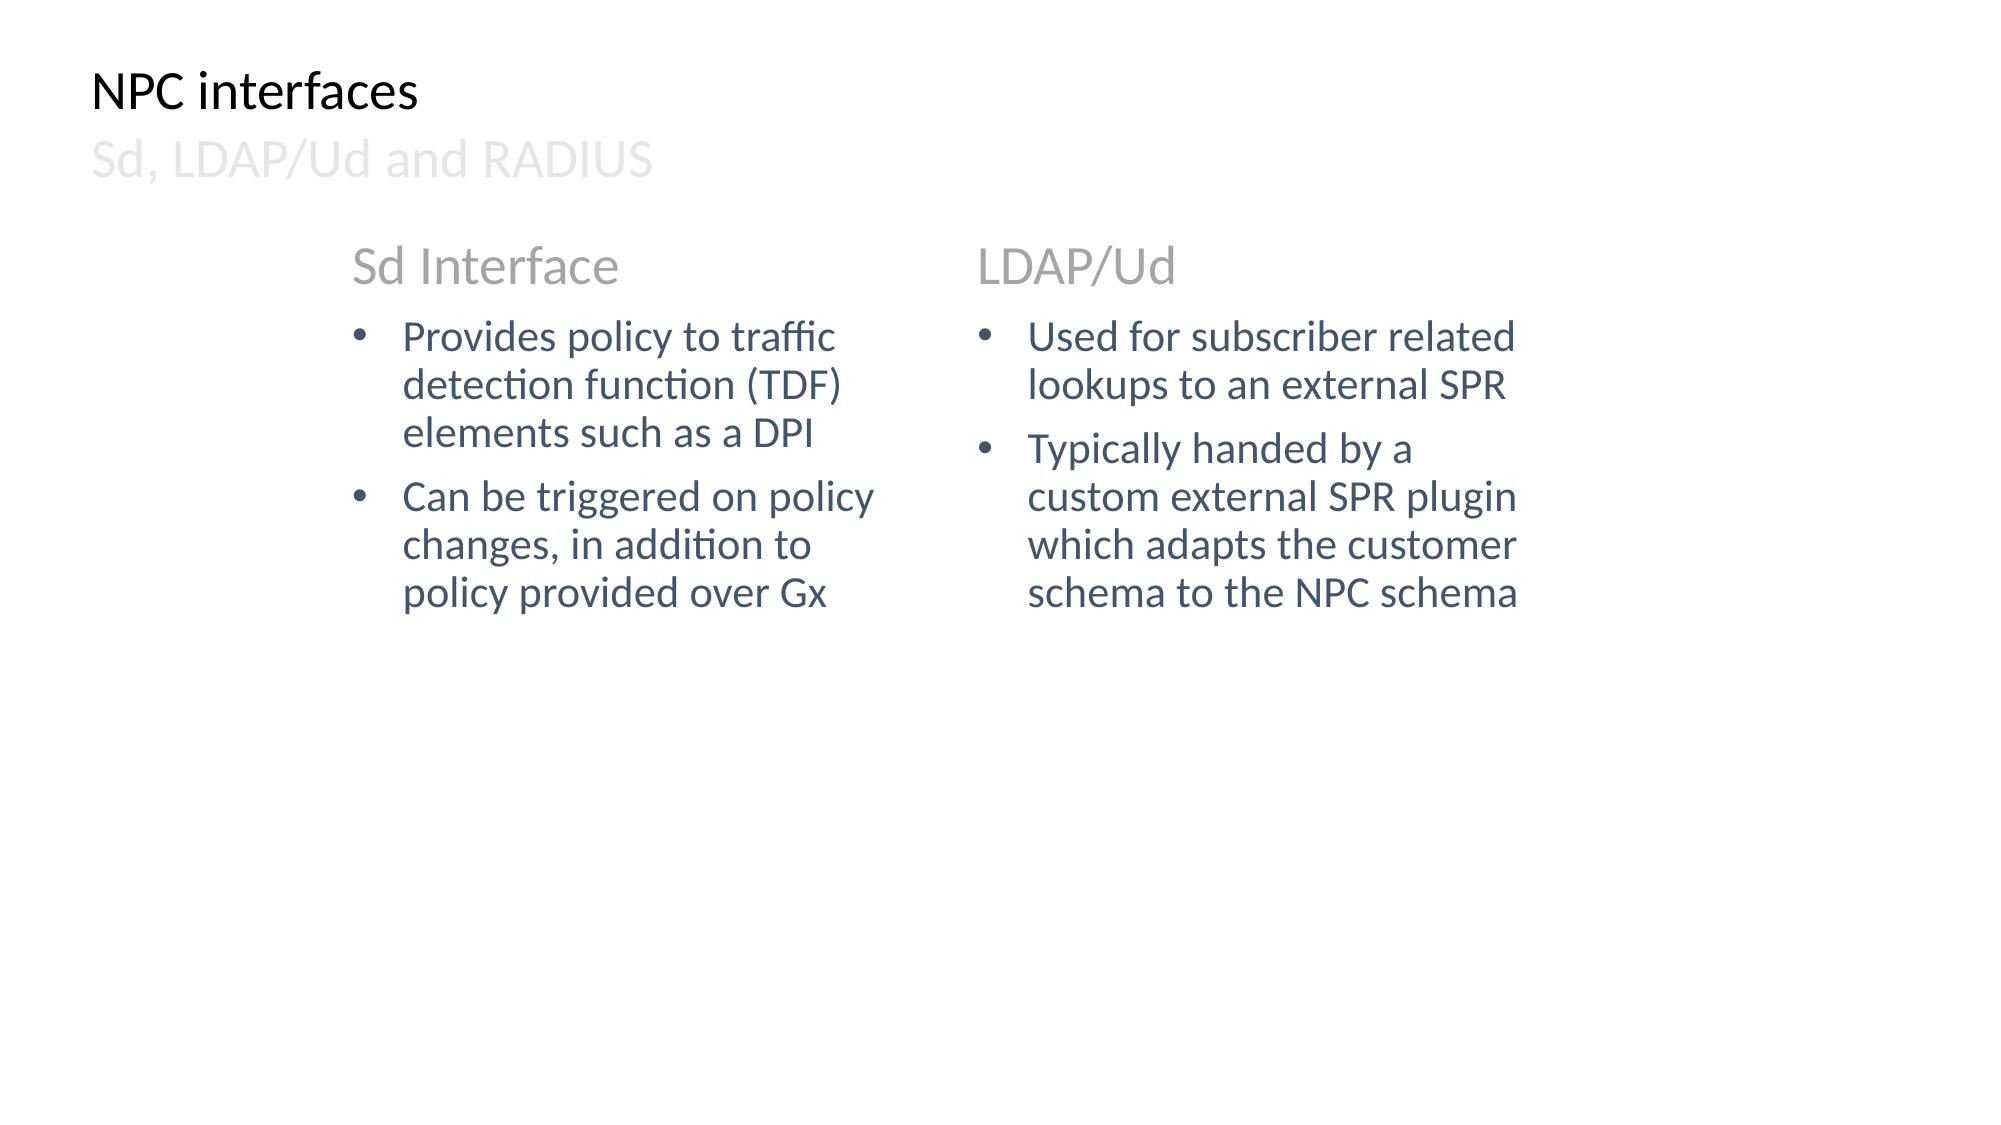

NPC interfaces
Sd, LDAP/Ud and RADIUS
Sd Interface
Provides policy to traffic detection function (TDF) elements such as a DPI
Can be triggered on policy changes, in addition to policy provided over Gx

LDAP/Ud
Used for subscriber related lookups to an external SPR
Typically handed by a custom external SPR plugin which adapts the customer schema to the NPC schema